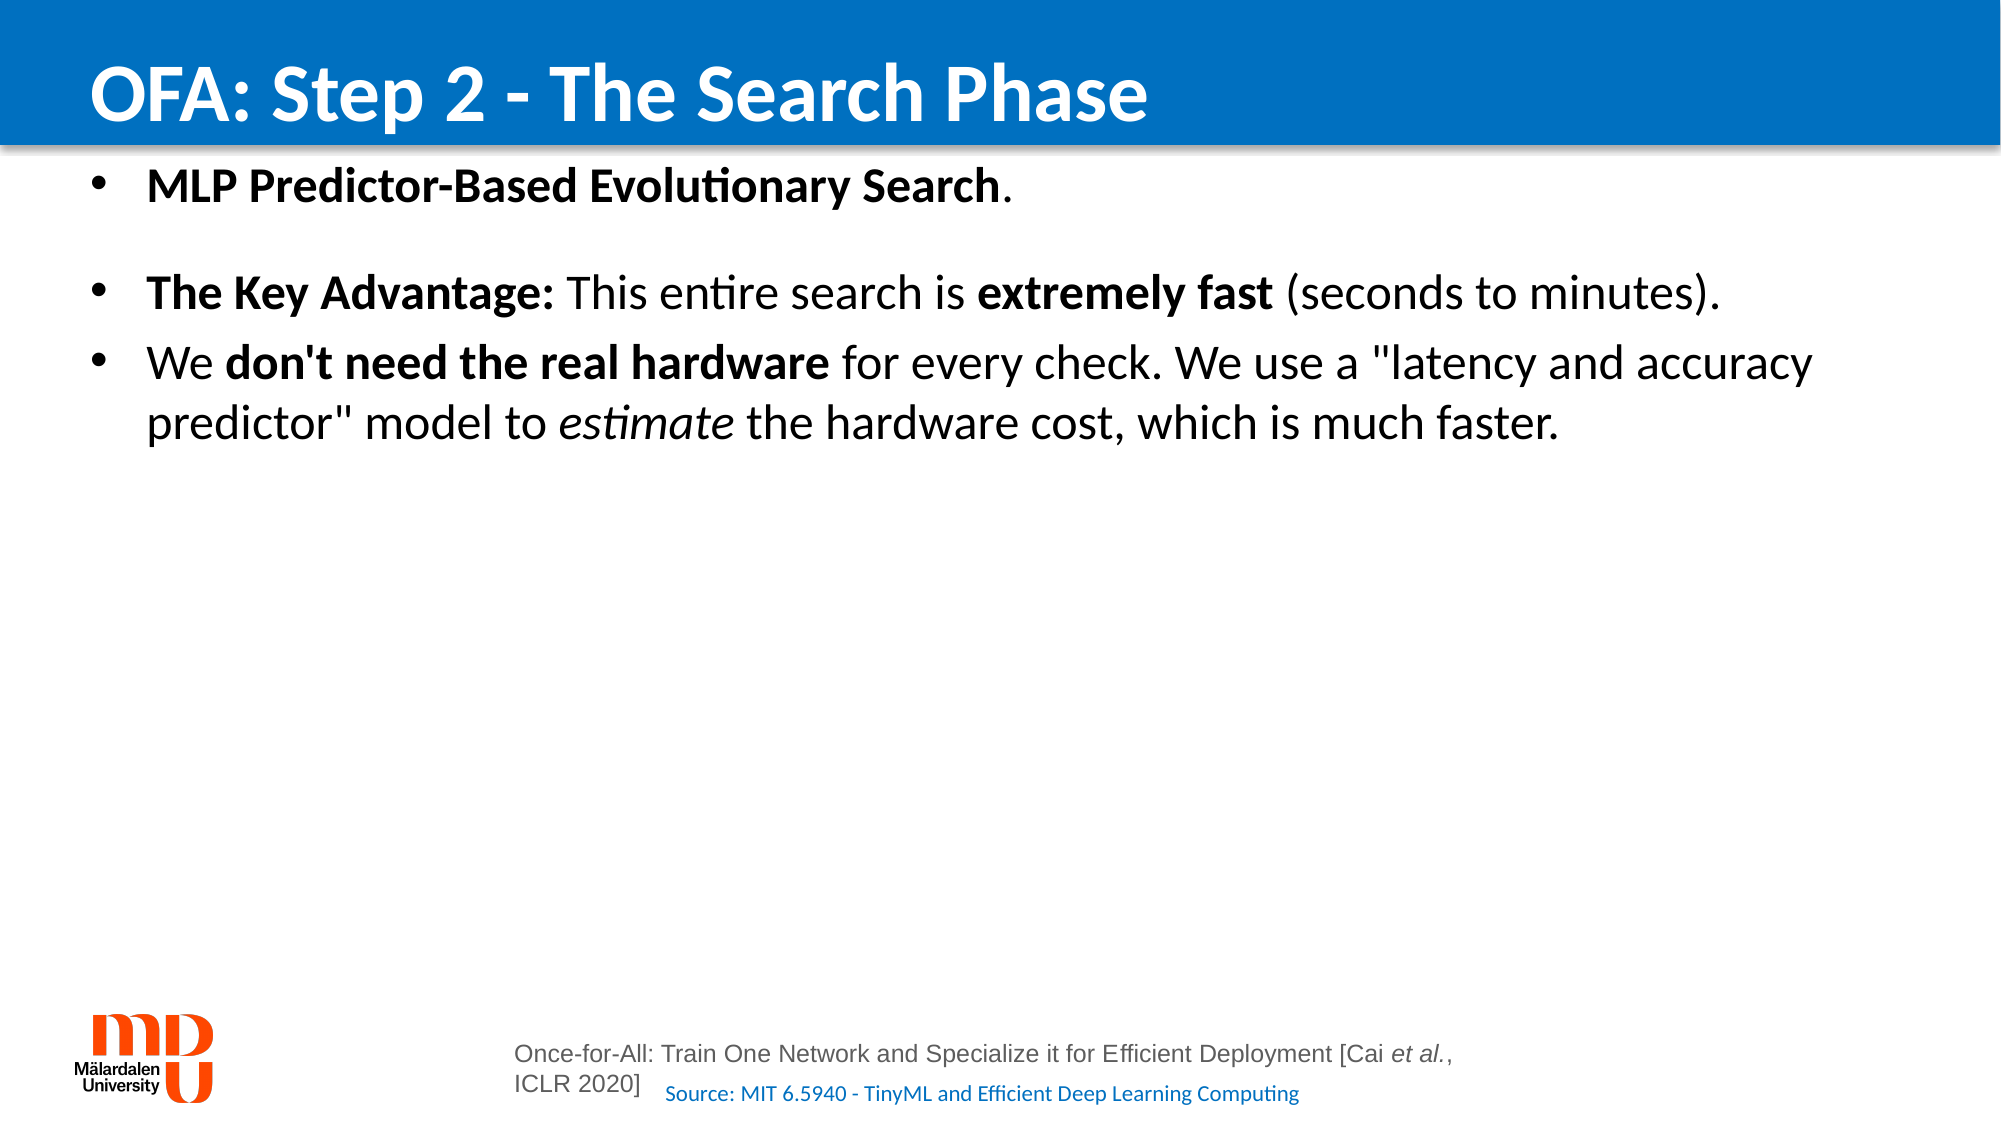

# OFA: Step 2 - The Search Phase
MLP Predictor-Based Evolutionary Search.
The Key Advantage: This entire search is extremely fast (seconds to minutes).
We don't need the real hardware for every check. We use a "latency and accuracy predictor" model to estimate the hardware cost, which is much faster.

Once-for-All: Train One Network and Specialize it for Efficient Deployment [Cai et al., ICLR 2020]
Source: MIT 6.5940 - TinyML and Efficient Deep Learning Computing